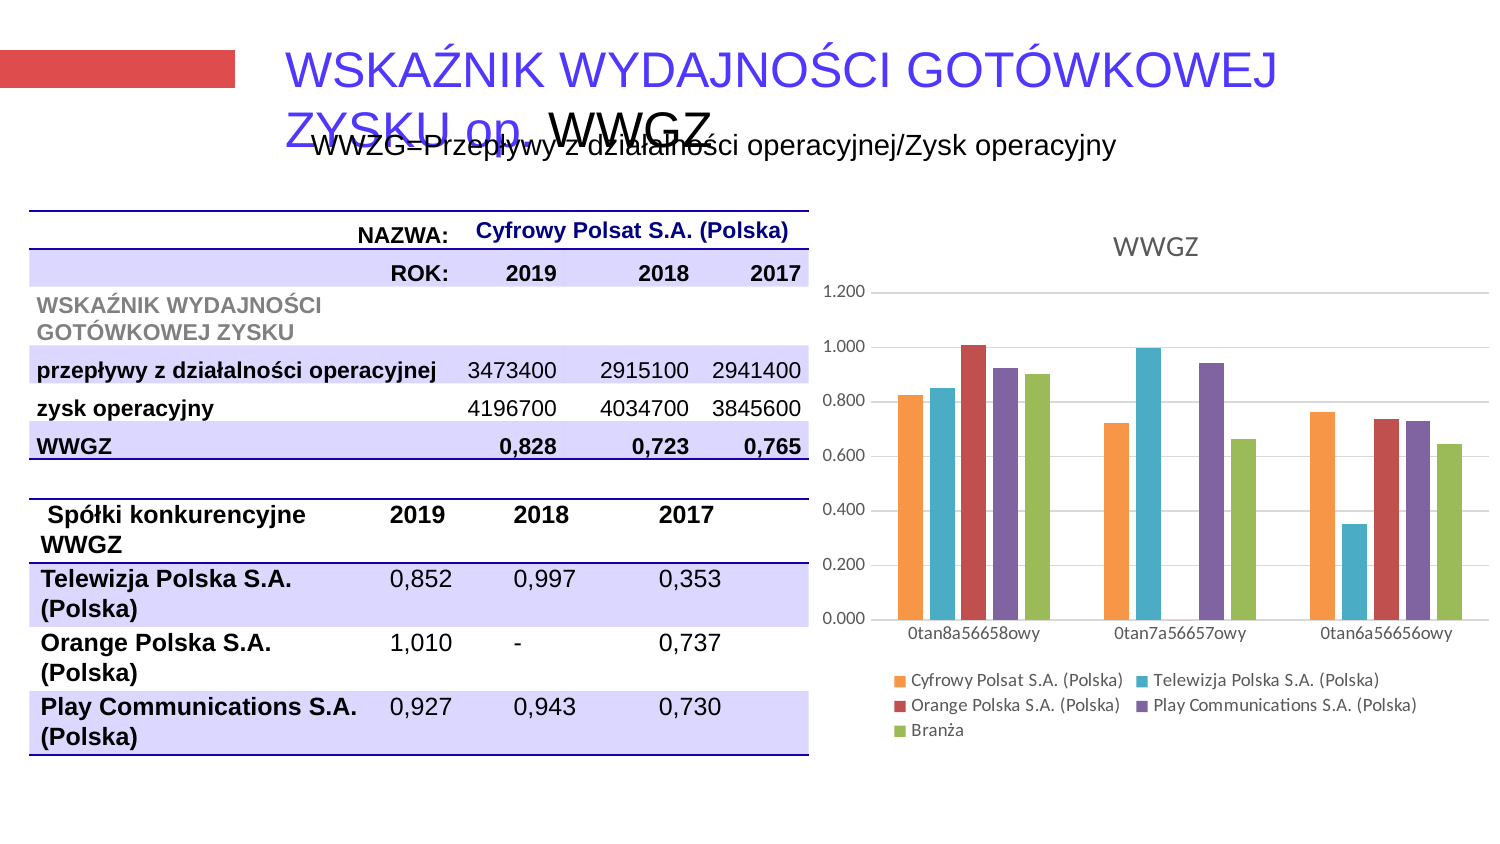

# WSKAŹNIK WYDAJNOŚCI GOTÓWKOWEJ ZYSKU op. WWGZ
WWZG=Przepływy z działalności operacyjnej/Zysk operacyjny

### Chart: WWGZ

| Category | Cyfrowy Polsat S.A. (Polska) | Telewizja Polska S.A. (Polska) | Orange Polska S.A. (Polska) | Play Communications S.A. (Polska) | Branża |
|---|---|---|---|---|---|
| 2019 | 0.8276502966616628 | 0.8522743601390355 | 1.01018922852984 | 0.9267699124239892 | 0.9042209494386317 |
| 2018 | 0.7225072496096364 | 0.9974436279640901 | 0.0 | 0.9432611866015417 | 0.6658030160438171 |
| 2017 | 0.7648741418764302 | 0.35324890938377757 | 0.7368796858264905 | 0.7296410608679303 | 0.6461609494886572 |
| NAZWA: | Cyfrowy Polsat S.A. (Polska) |  |  |
| --- | --- | --- | --- |
| ROK: | 2019 | 2018 | 2017 |
| WSKAŹNIK WYDAJNOŚCI GOTÓWKOWEJ ZYSKU |  |  |  |
| przepływy z działalności operacyjnej | 3473400 | 2915100 | 2941400 |
| zysk operacyjny | 4196700 | 4034700 | 3845600 |
| WWGZ | 0,828 | 0,723 | 0,765 |
| Spółki konkurencyjne WWGZ | 2019 | 2018 | 2017 |
| --- | --- | --- | --- |
| Telewizja Polska S.A. (Polska) | 0,852 | 0,997 | 0,353 |
| Orange Polska S.A. (Polska) | 1,010 | - | 0,737 |
| Play Communications S.A. (Polska) | 0,927 | 0,943 | 0,730 |